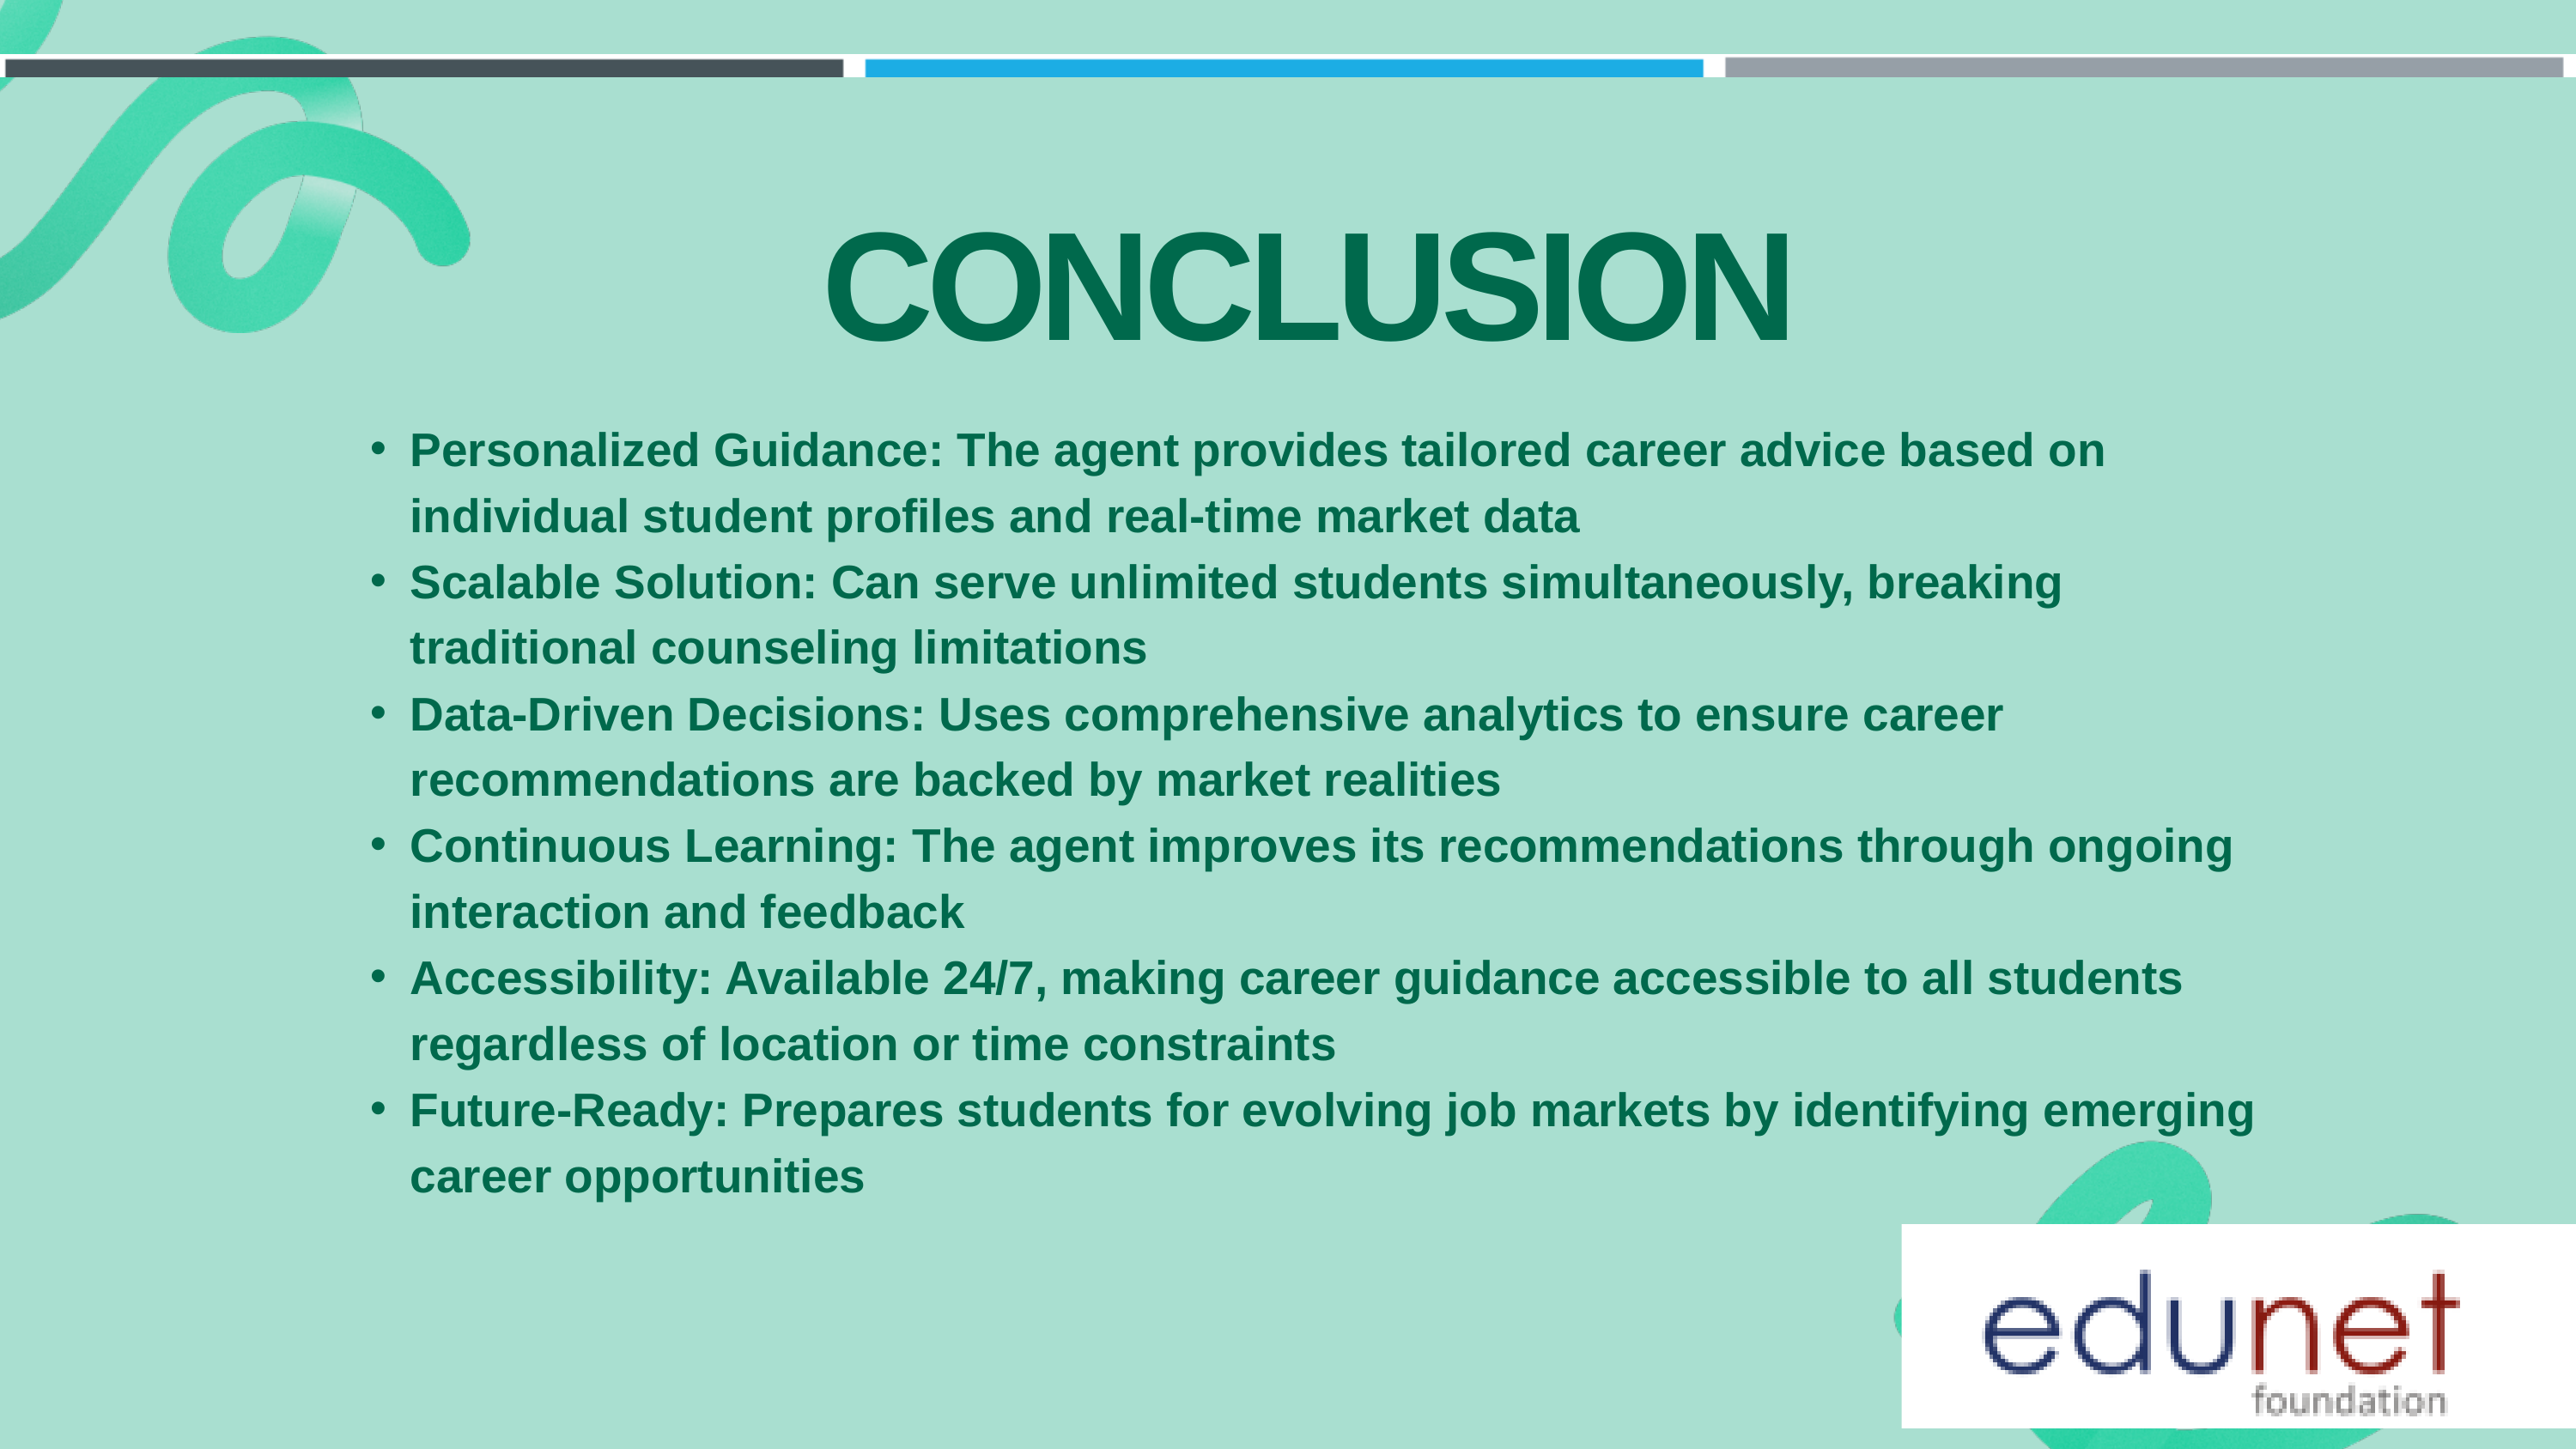

CONCLUSION
Personalized Guidance: The agent provides tailored career advice based on individual student profiles and real-time market data
Scalable Solution: Can serve unlimited students simultaneously, breaking traditional counseling limitations
Data-Driven Decisions: Uses comprehensive analytics to ensure career recommendations are backed by market realities
Continuous Learning: The agent improves its recommendations through ongoing interaction and feedback
Accessibility: Available 24/7, making career guidance accessible to all students regardless of location or time constraints
Future-Ready: Prepares students for evolving job markets by identifying emerging career opportunities